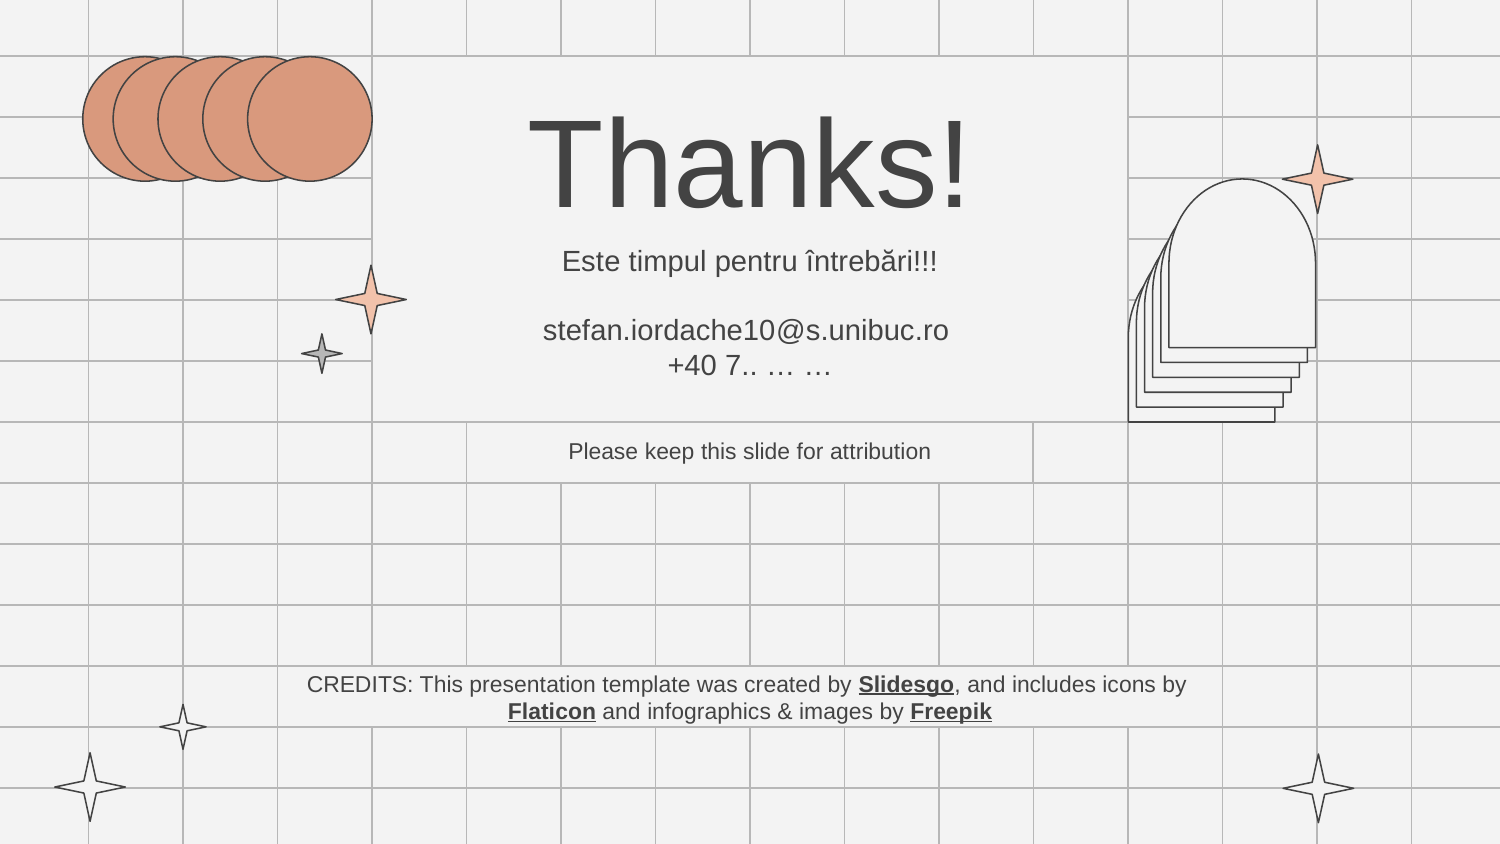

# Thanks!

Este timpul pentru întrebări!!!

stefan.iordache10@s.unibuc.ro
+40 7.. … …

Please keep this slide for attribution